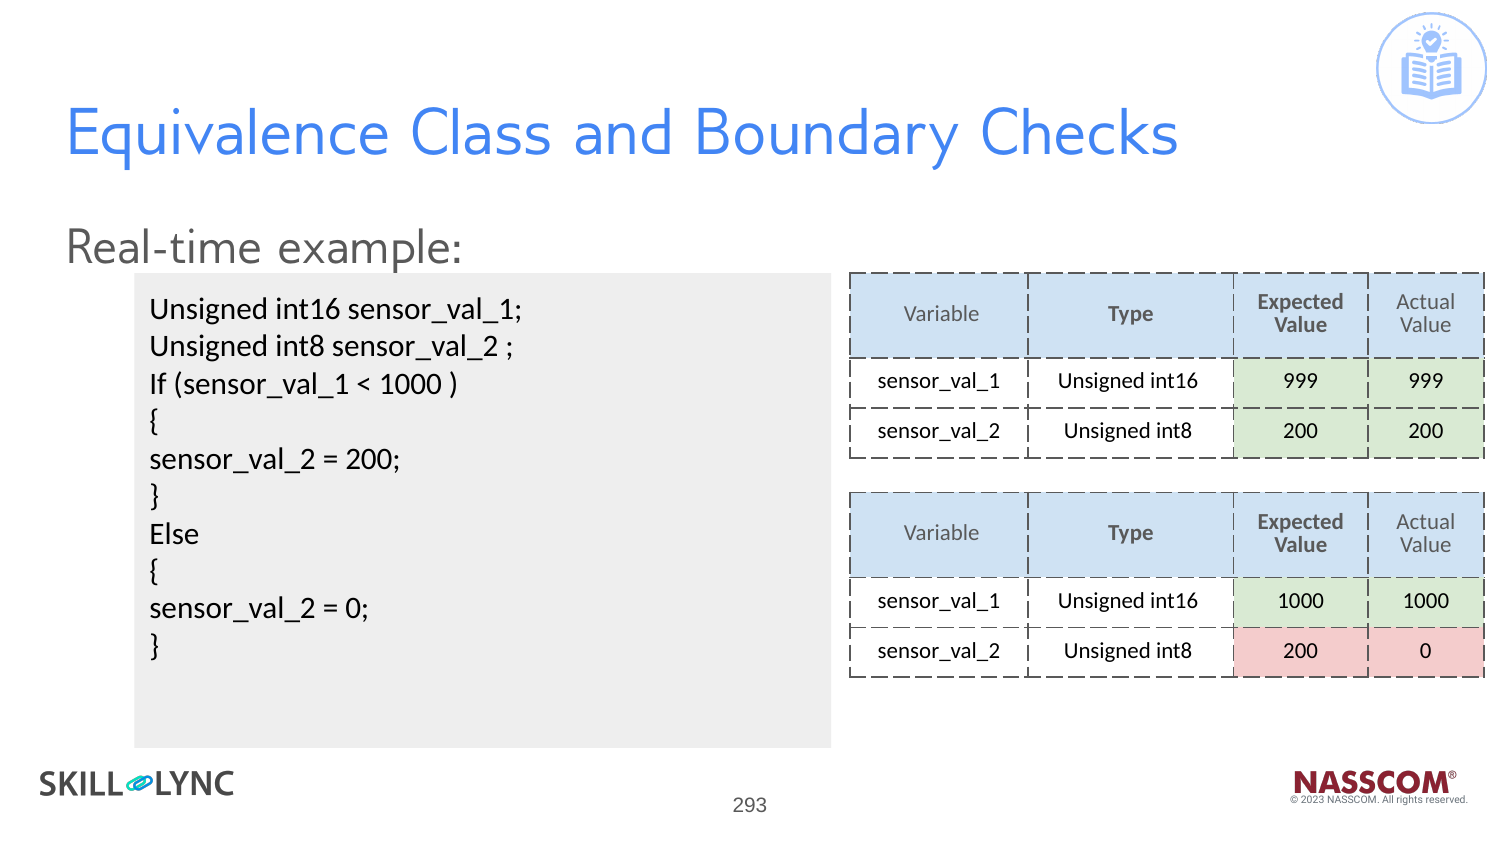

# Equivalence Class and Boundary Checks
Real-time example:

| Variable | Type | Expected Value | Actual Value |
| --- | --- | --- | --- |
| sensor\_val\_1 | Unsigned int16 | 999 | 999 |
| sensor\_val\_2 | Unsigned int8 | 200 | 200 |
Unsigned int16 sensor_val_1;
Unsigned int8 sensor_val_2 ;
If (sensor_val_1 < 1000 )
{
sensor_val_2 = 200;
}
Else
{
sensor_val_2 = 0;
}
| Variable | Type | Expected Value | Actual Value |
| --- | --- | --- | --- |
| sensor\_val\_1 | Unsigned int16 | 1000 | 1000 |
| sensor\_val\_2 | Unsigned int8 | 200 | 0 |
293